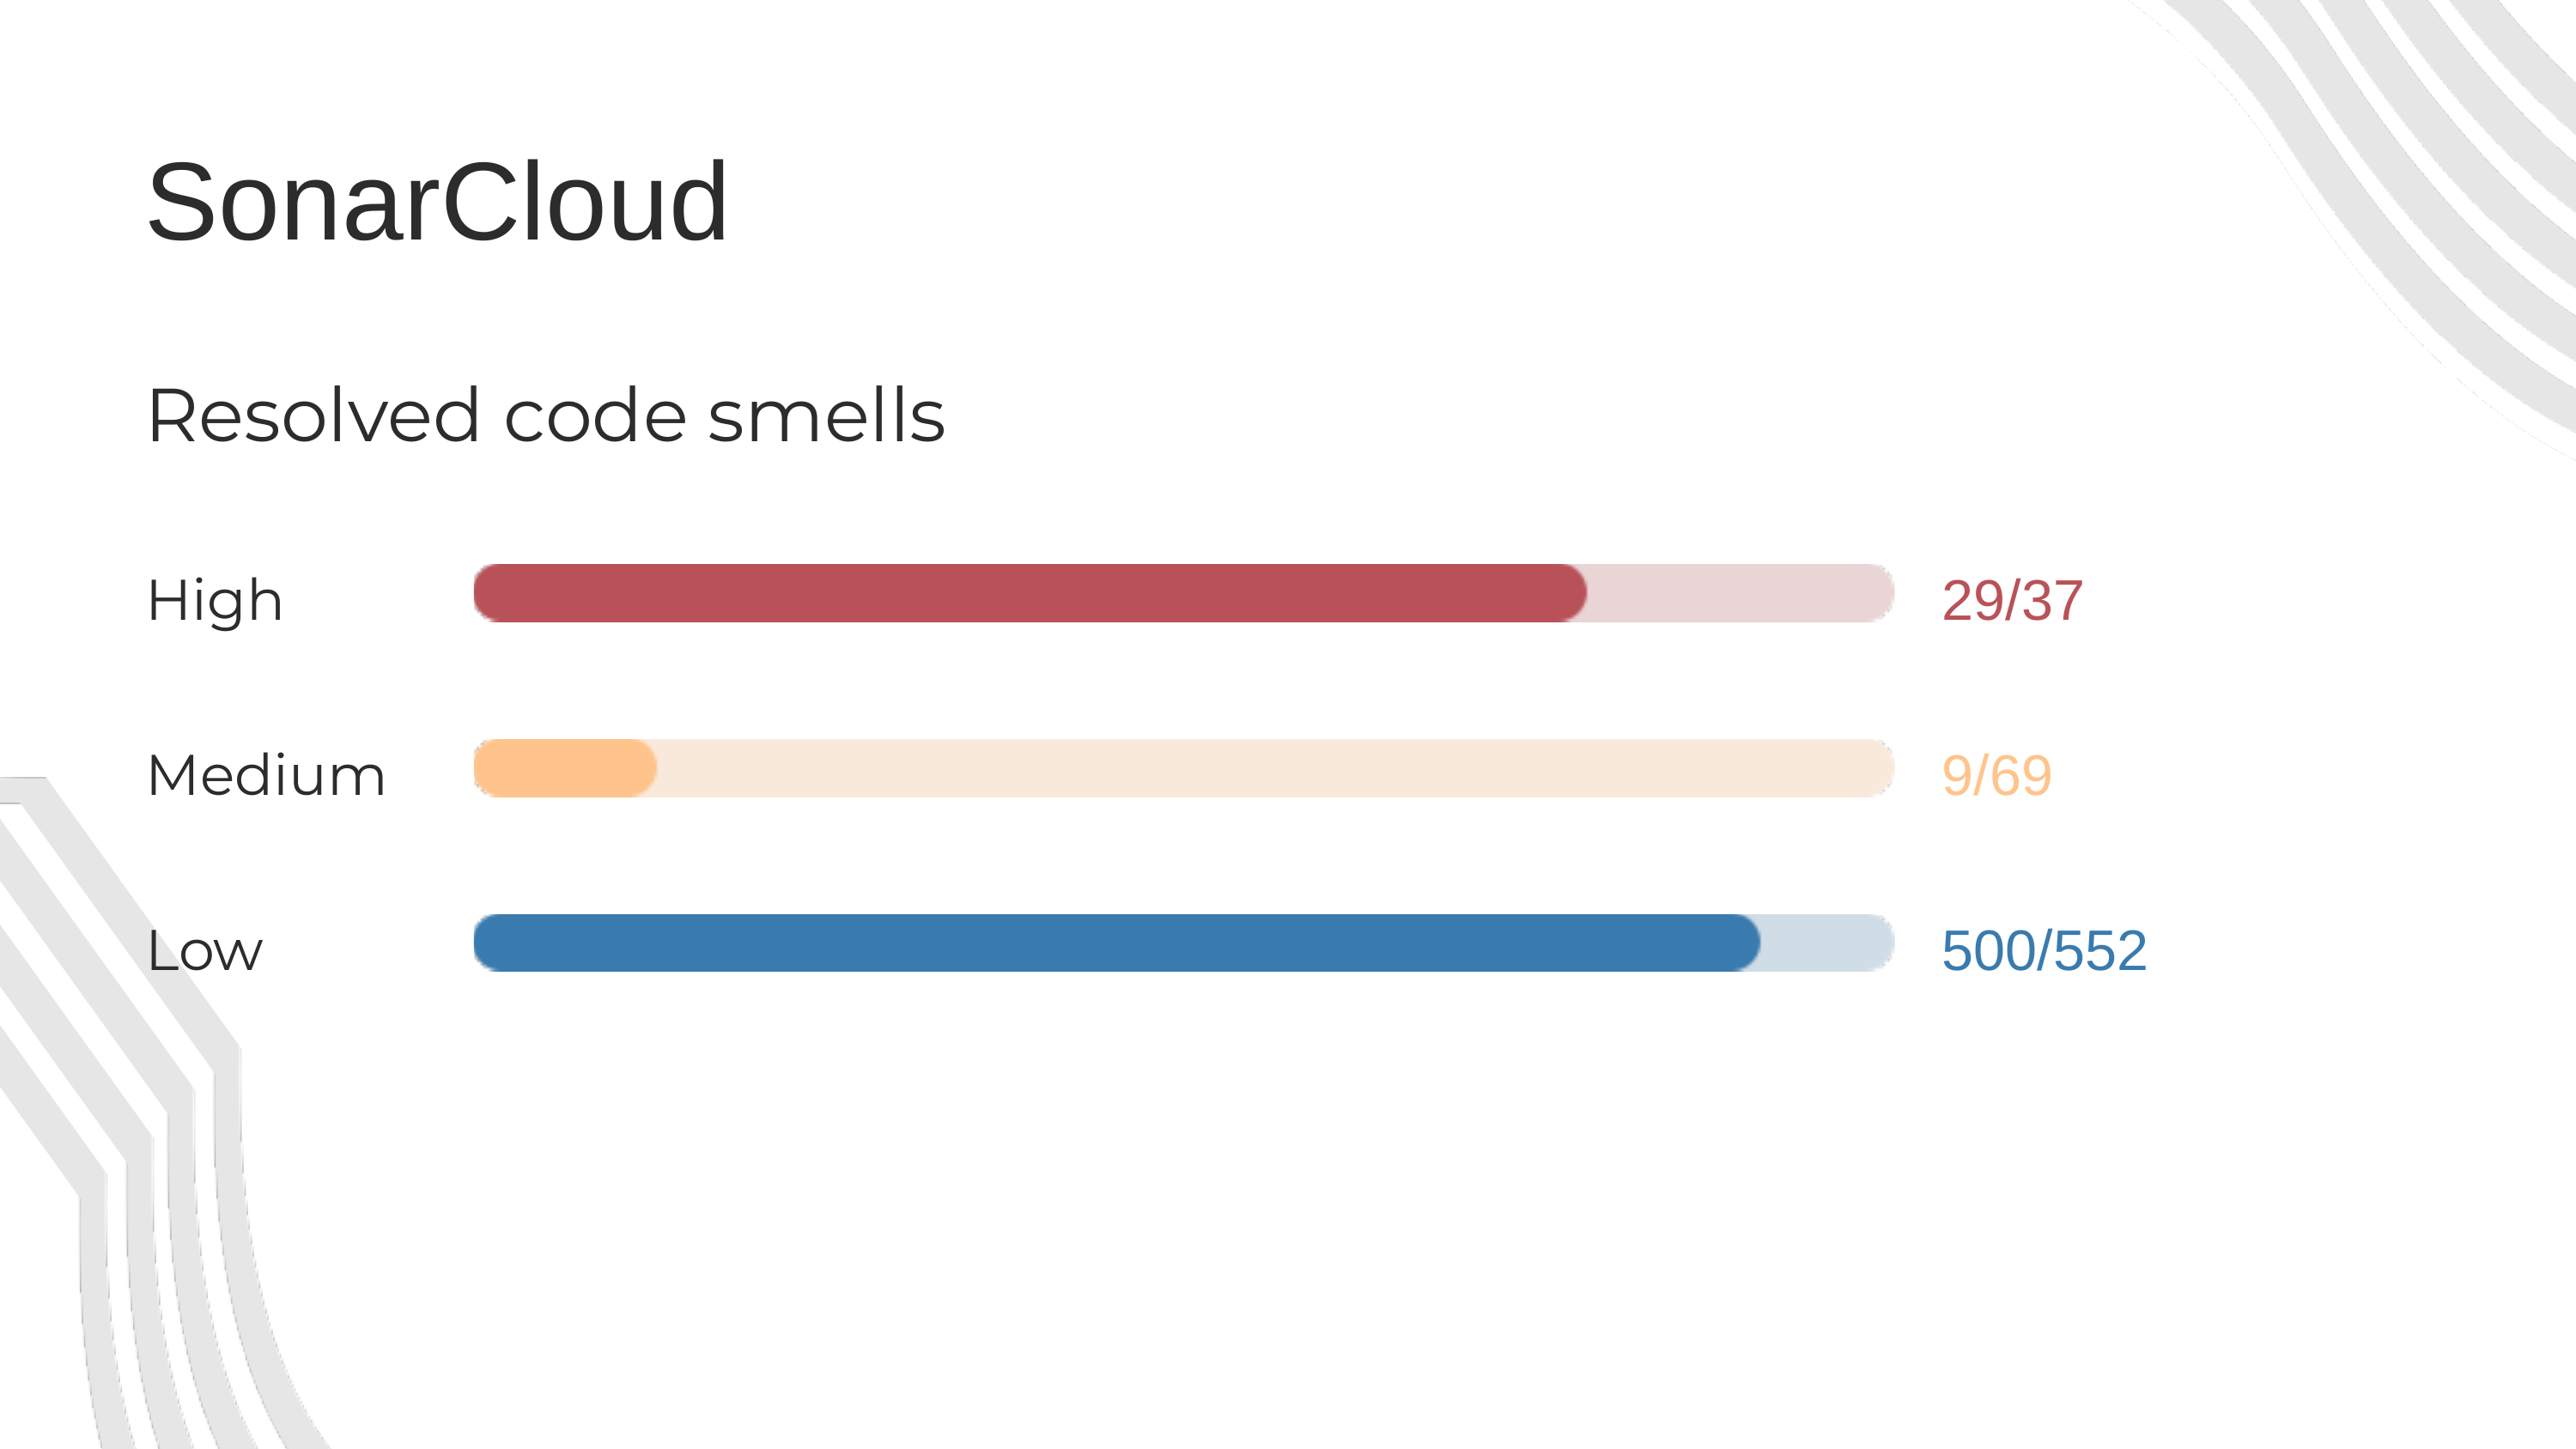

SonarCloud
Resolved code smells
High
29/37

Medium
9/69

Low
500/552